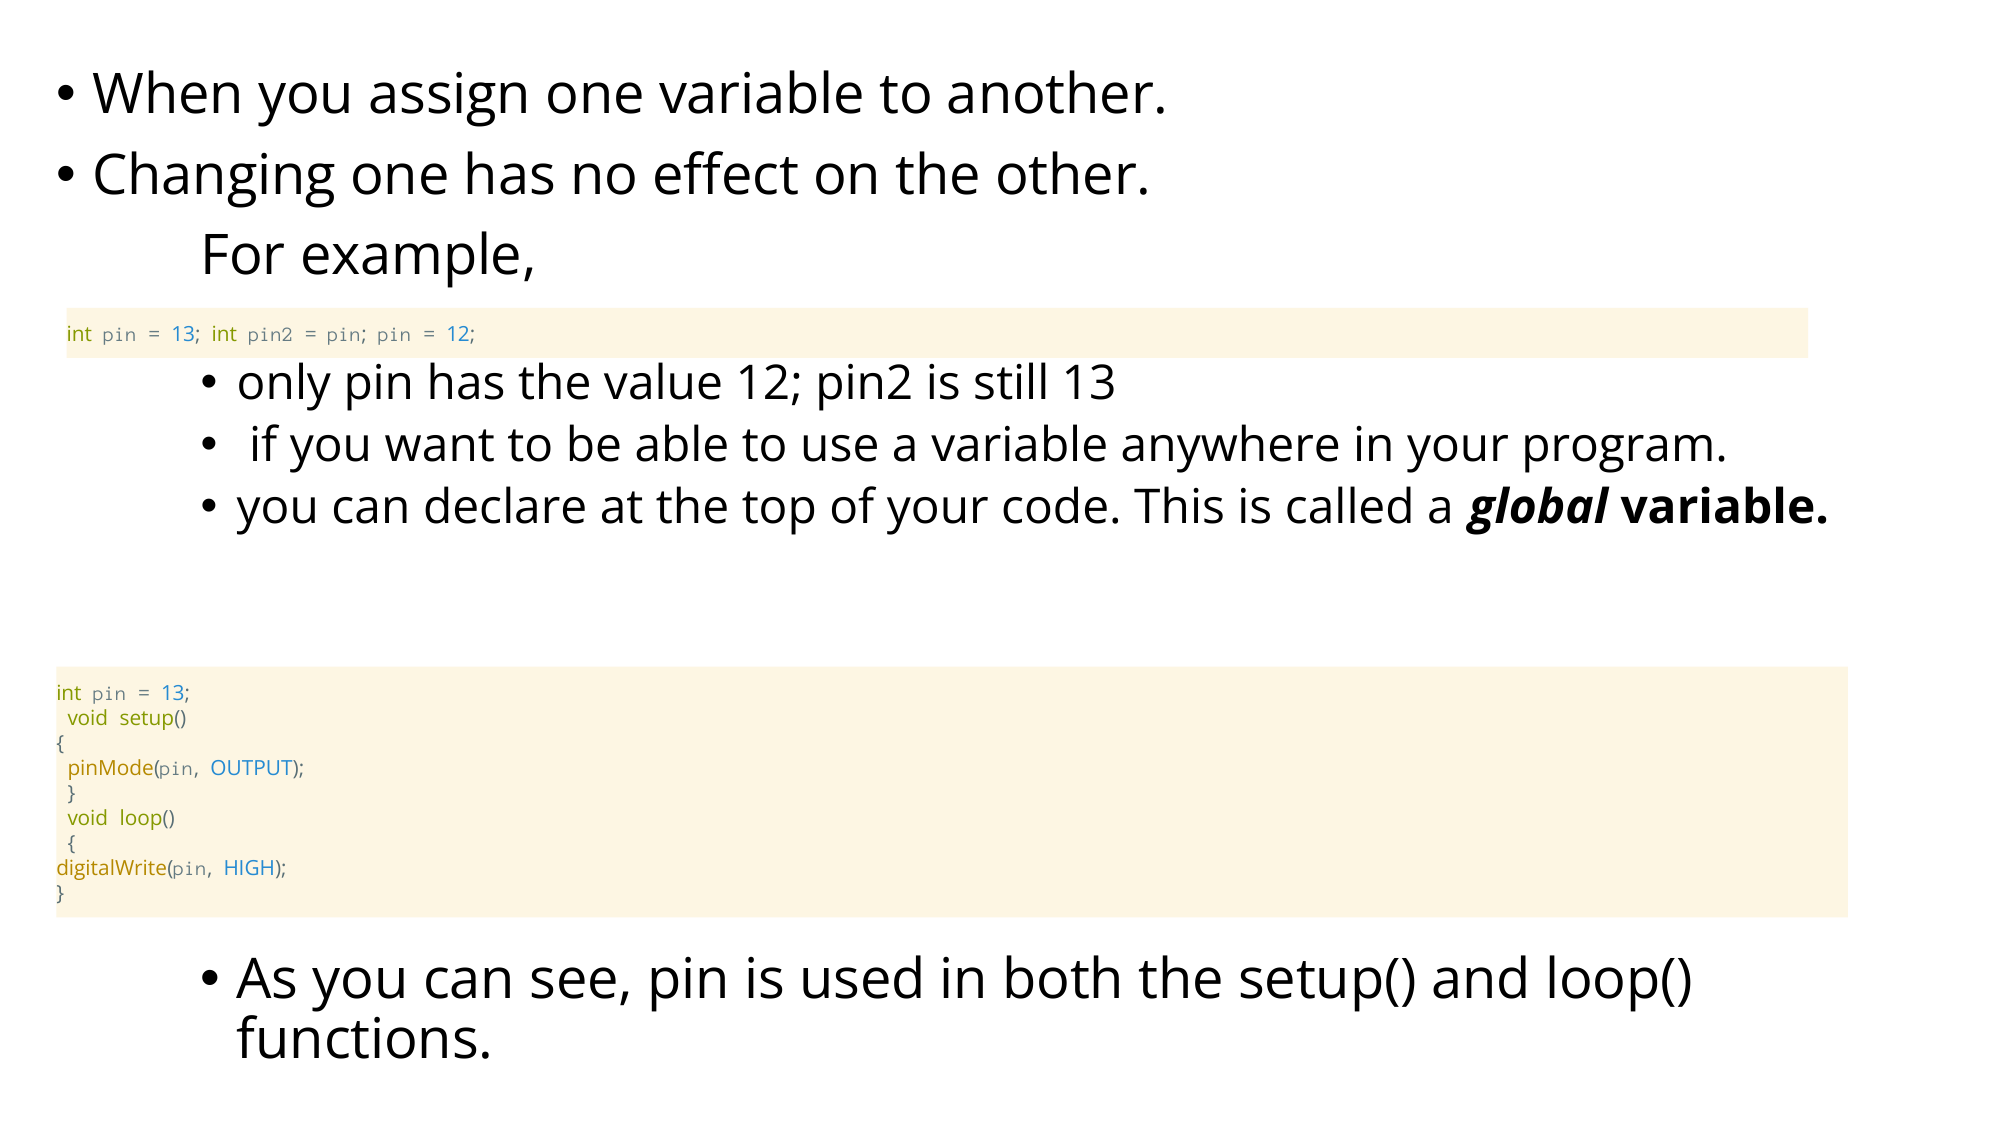

When you assign one variable to another.
Changing one has no effect on the other.
	For example,

only pin has the value 12; pin2 is still 13
 if you want to be able to use a variable anywhere in your program.
you can declare at the top of your code. This is called a global variable.

As you can see, pin is used in both the setup() and loop() functions.

int pin = 13; int pin2 = pin; pin = 12;
int pin = 13;
 void setup()
{
 pinMode(pin, OUTPUT);
 }
 void loop()
 {
digitalWrite(pin, HIGH);
}